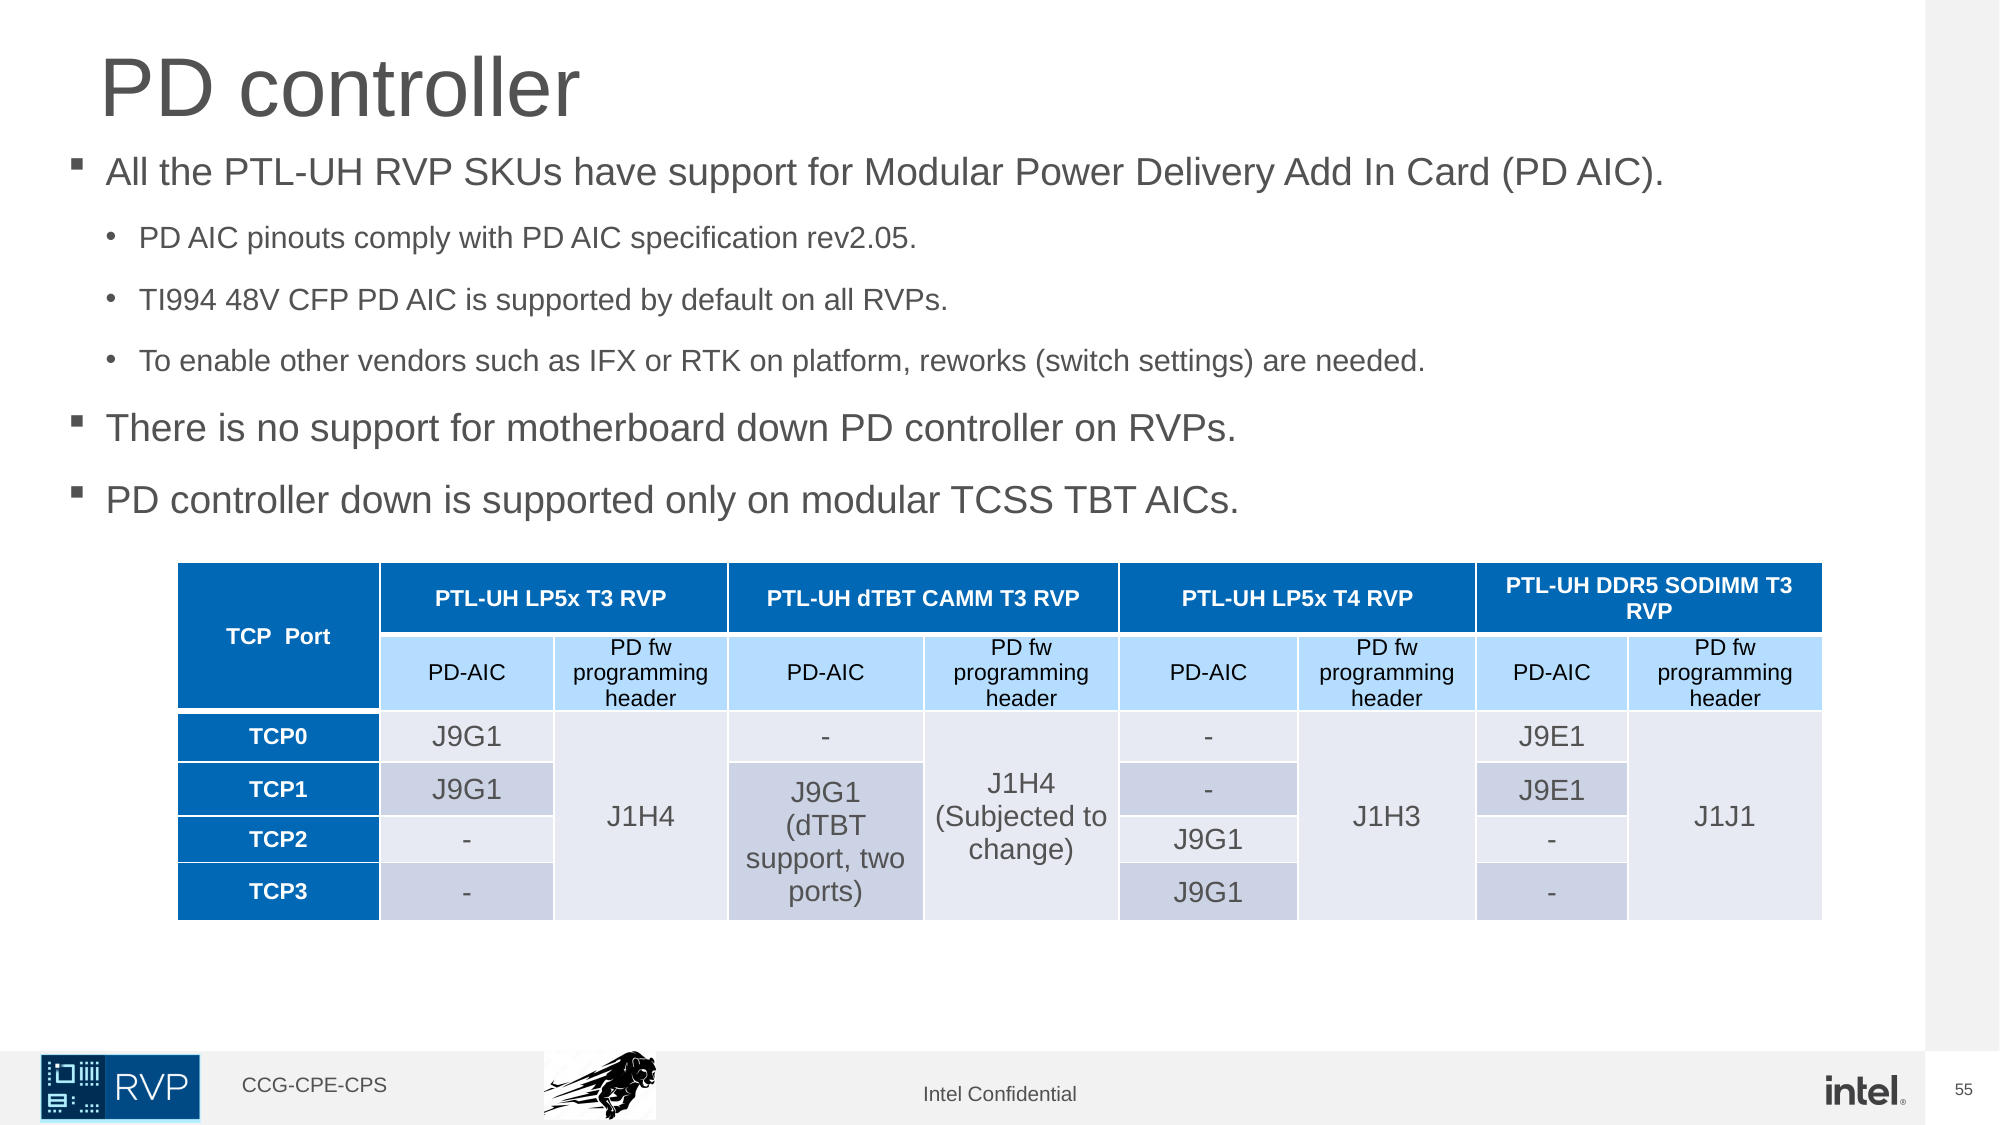

PD controller
All the PTL-UH RVP SKUs have support for Modular Power Delivery Add In Card (PD AIC).
PD AIC pinouts comply with PD AIC specification rev2.05.
TI994 48V CFP PD AIC is supported by default on all RVPs.
To enable other vendors such as IFX or RTK on platform, reworks (switch settings) are needed.
There is no support for motherboard down PD controller on RVPs.
PD controller down is supported only on modular TCSS TBT AICs.
| TCP  Port | PTL-UH LP5x T3 RVP |  | PTL-UH dTBT CAMM T3 RVP |  | PTL-UH LP5x T4 RVP |  | PTL-UH DDR5 SODIMM T3 RVP |  |
| --- | --- | --- | --- | --- | --- | --- | --- | --- |
|  | PD-AIC | PD fw programming header | PD-AIC | PD fw programming header | PD-AIC | PD fw programming header | PD-AIC | PD fw programming header |
| TCP0 | J9G1 | J1H4 | - | J1H4 (Subjected to change) | - | J1H3 | J9E1 | J1J1 |
| TCP1 | J9G1 |  | J9G1 (dTBT support, two ports) |  | - |  | J9E1 |  |
| TCP2 | - |  |  |  | J9G1 |  | - |  |
| TCP3 | - |  |  |  | J9G1 |  | - |  |